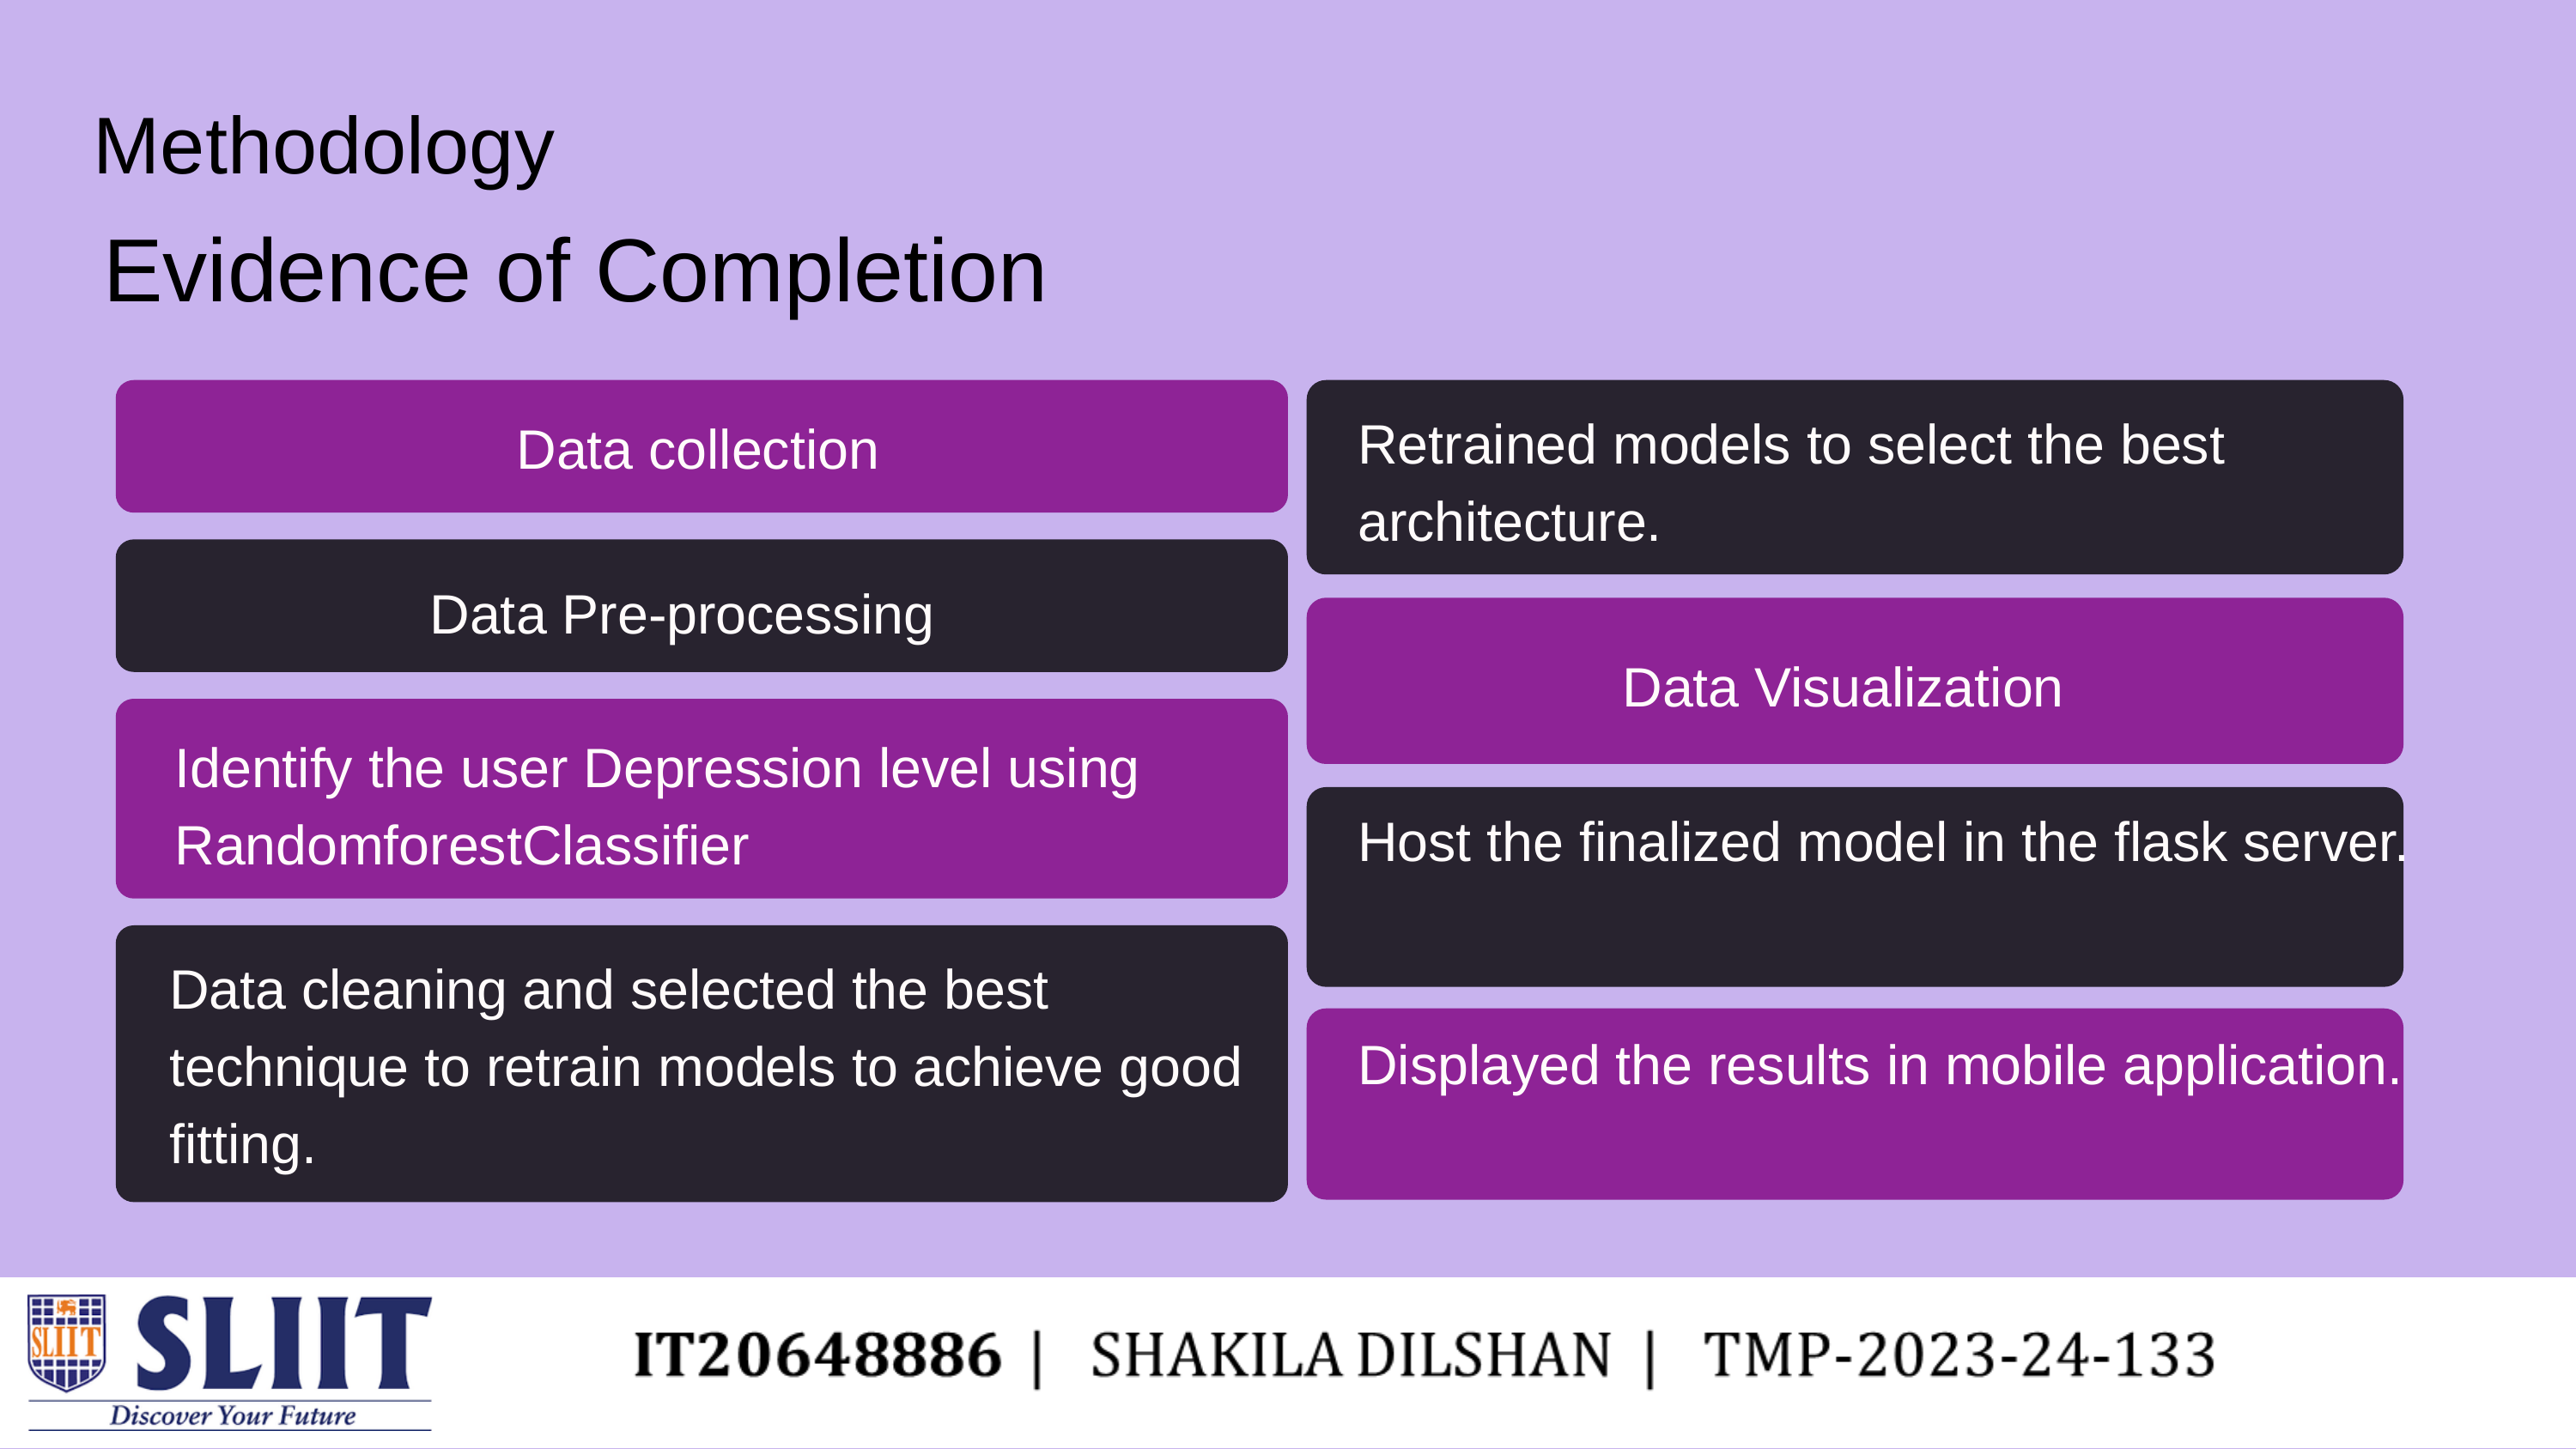

Methodology
Evidence of Completion

Retrained models to select the best architecture.
Data collection

Data Pre-processing

Data Visualization

Identify the user Depression level using RandomforestClassifier

Host the finalized model in the flask server.

Data cleaning and selected the best technique to retrain models to achieve good fitting.

Displayed the results in mobile application.